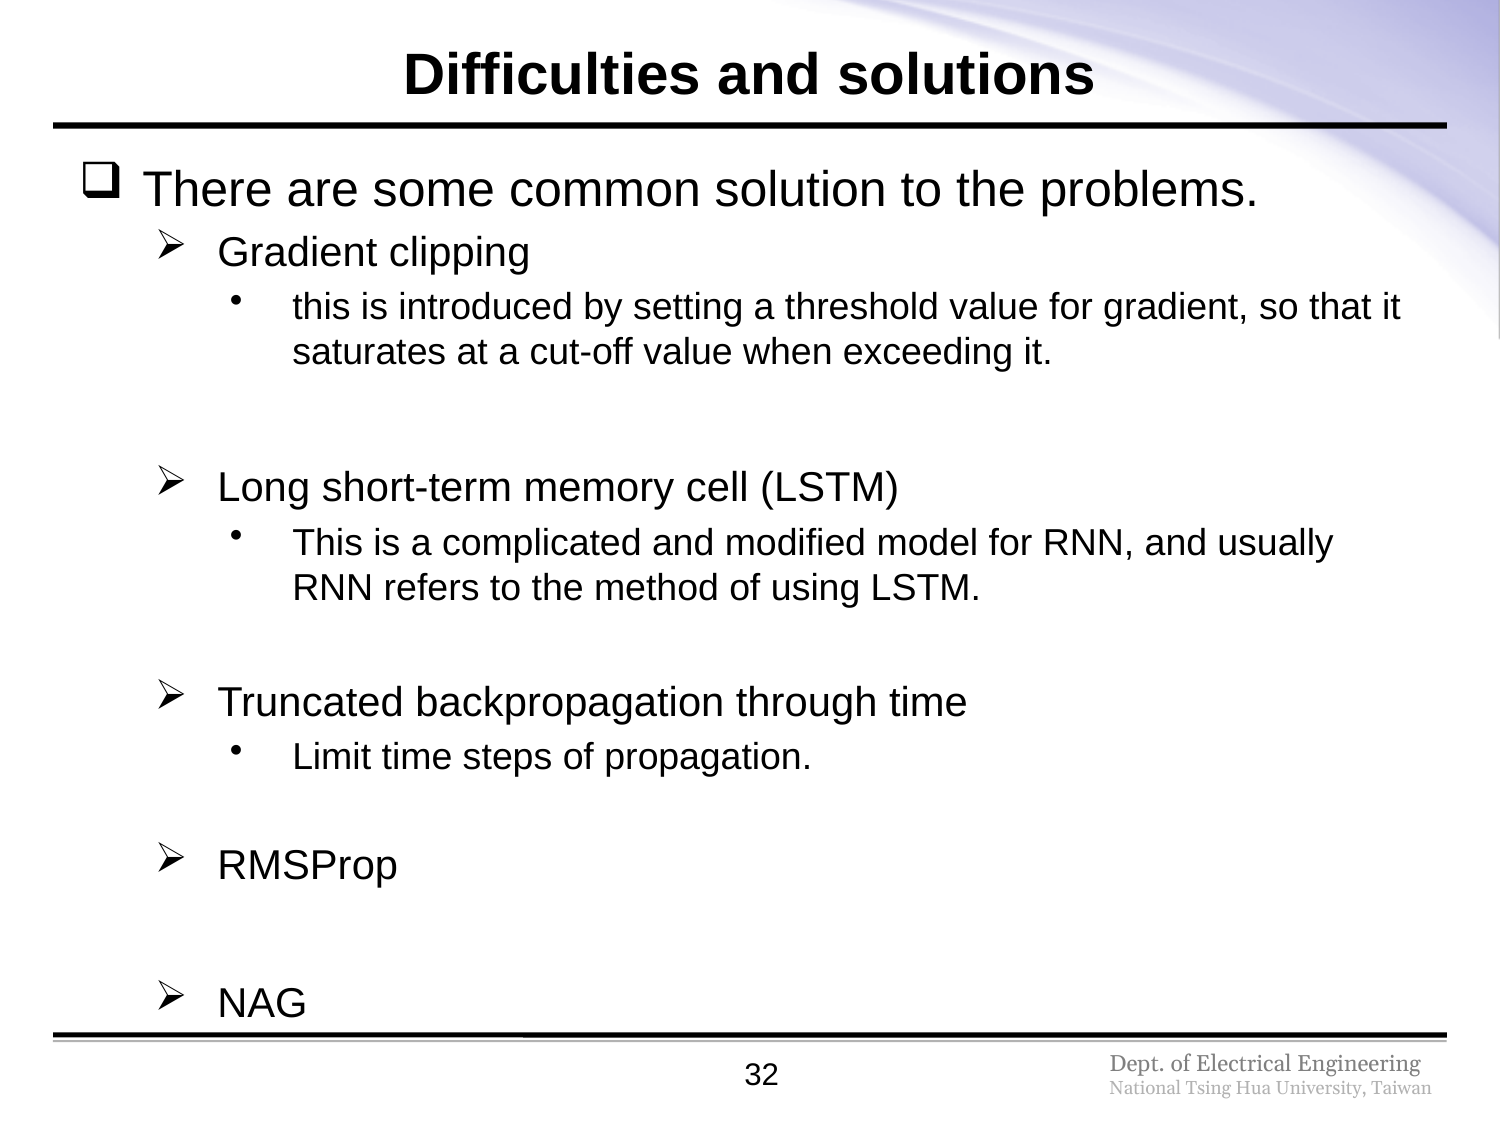

# Difficulties and solutions
There are some common solution to the problems.
Gradient clipping
this is introduced by setting a threshold value for gradient, so that it saturates at a cut-off value when exceeding it.

Long short-term memory cell (LSTM)
This is a complicated and modified model for RNN, and usually RNN refers to the method of using LSTM.

Truncated backpropagation through time
Limit time steps of propagation.

RMSProp

NAG

32